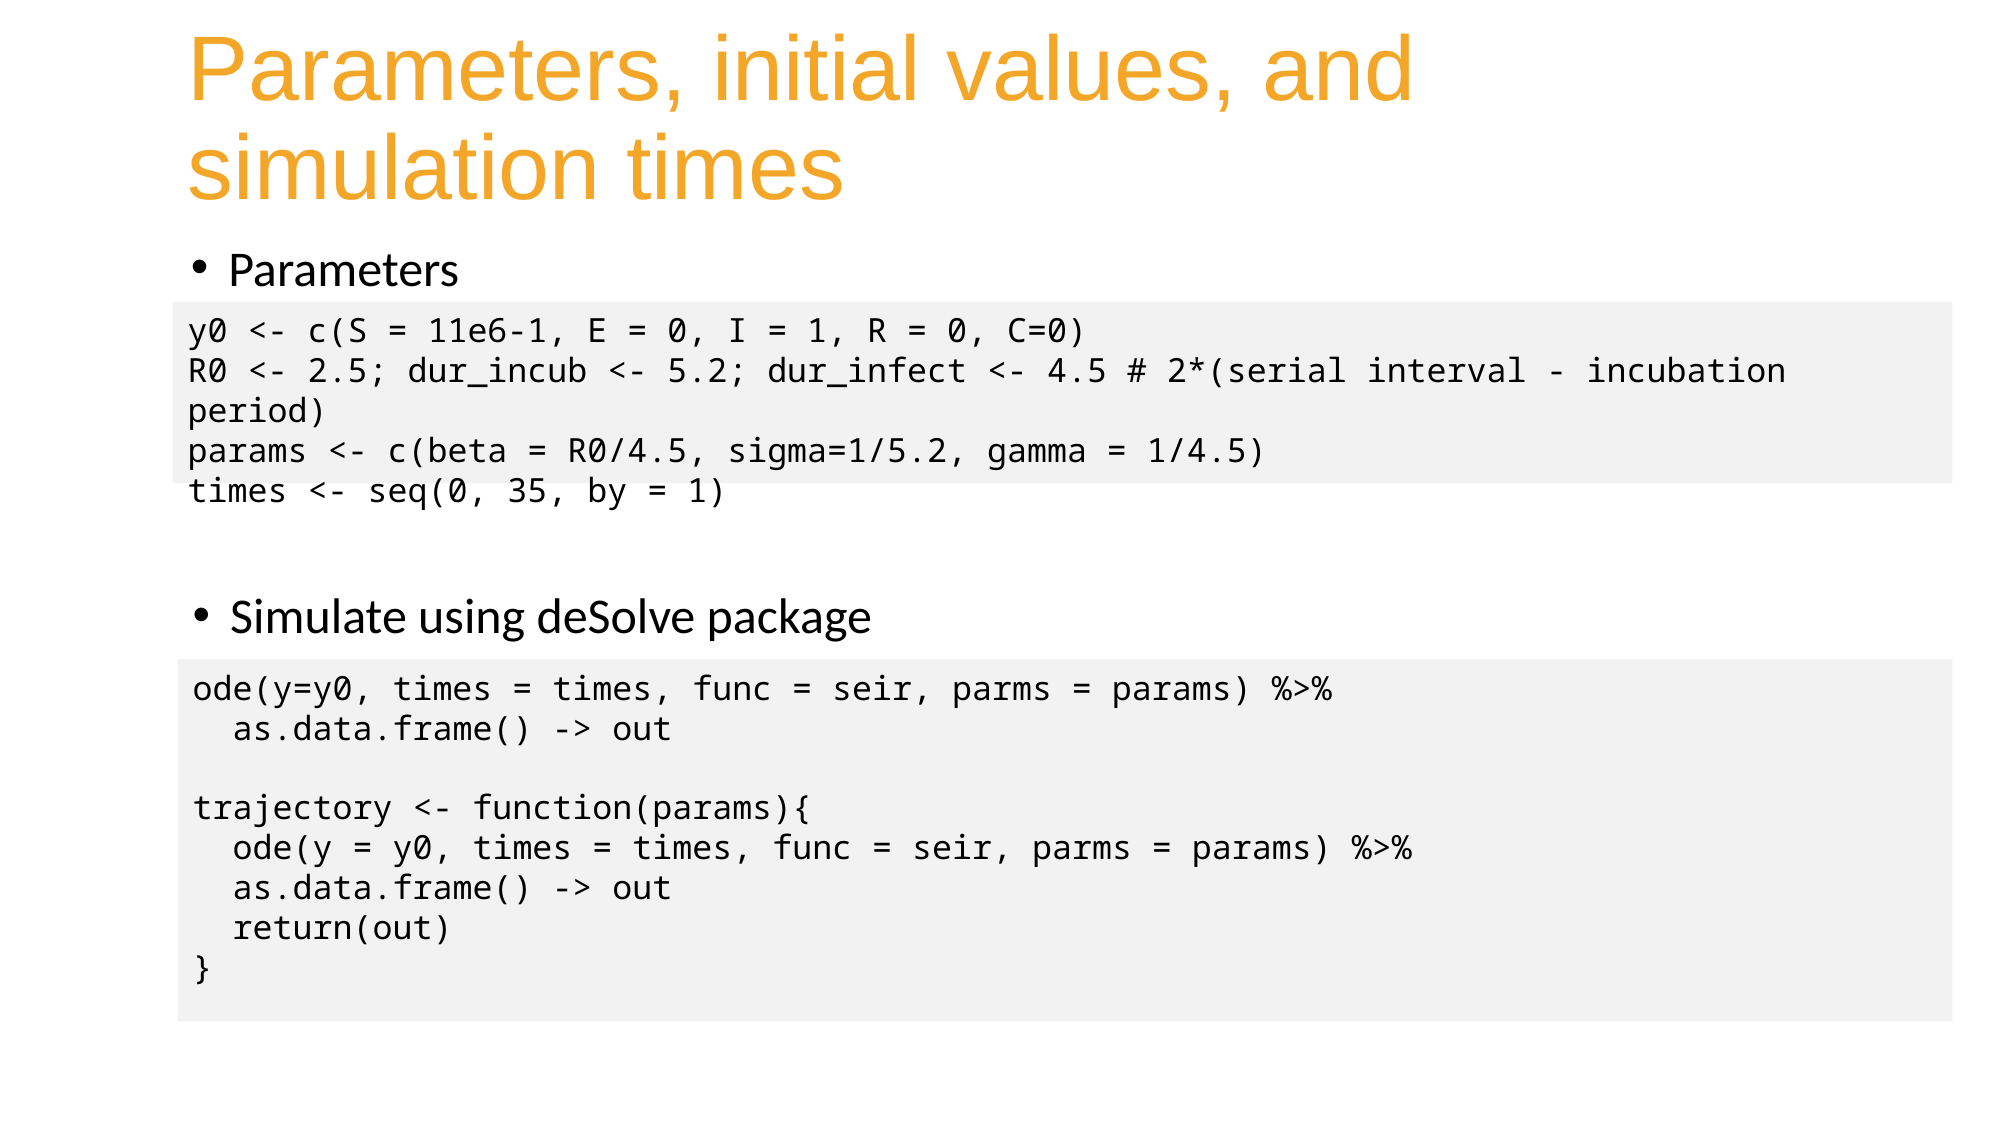

Parameters, initial values, and simulation times
Parameters
y0 <- c(S = 11e6-1, E = 0, I = 1, R = 0, C=0)
R0 <- 2.5; dur_incub <- 5.2; dur_infect <- 4.5 # 2*(serial interval - incubation period)
params <- c(beta = R0/4.5, sigma=1/5.2, gamma = 1/4.5)
times <- seq(0, 35, by = 1)
Simulate using deSolve package
ode(y=y0, times = times, func = seir, parms = params) %>%
  as.data.frame() -> out

trajectory <- function(params){
  ode(y = y0, times = times, func = seir, parms = params) %>%
  as.data.frame() -> out
  return(out)
}